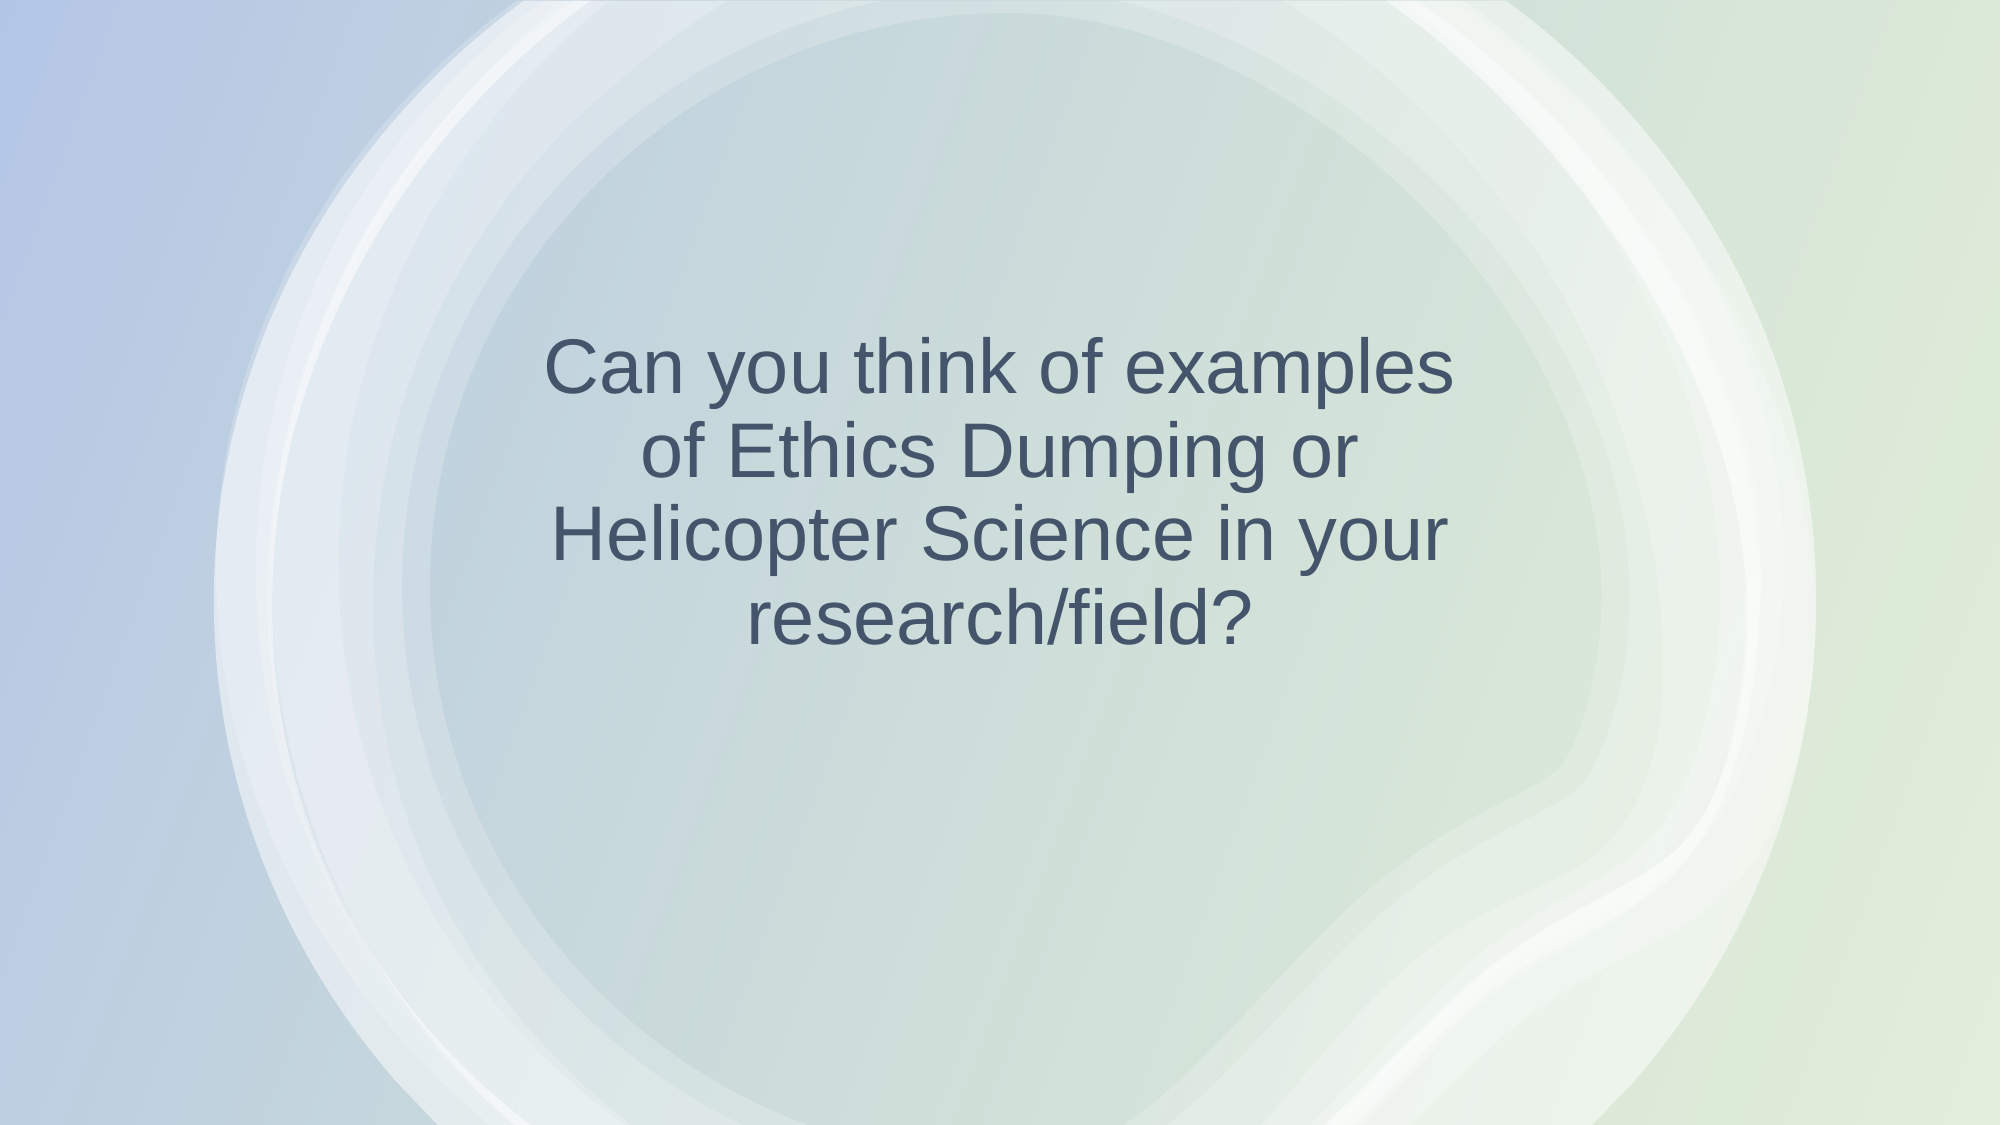

# Can you think of examples of Ethics Dumping or Helicopter Science in your research/field?